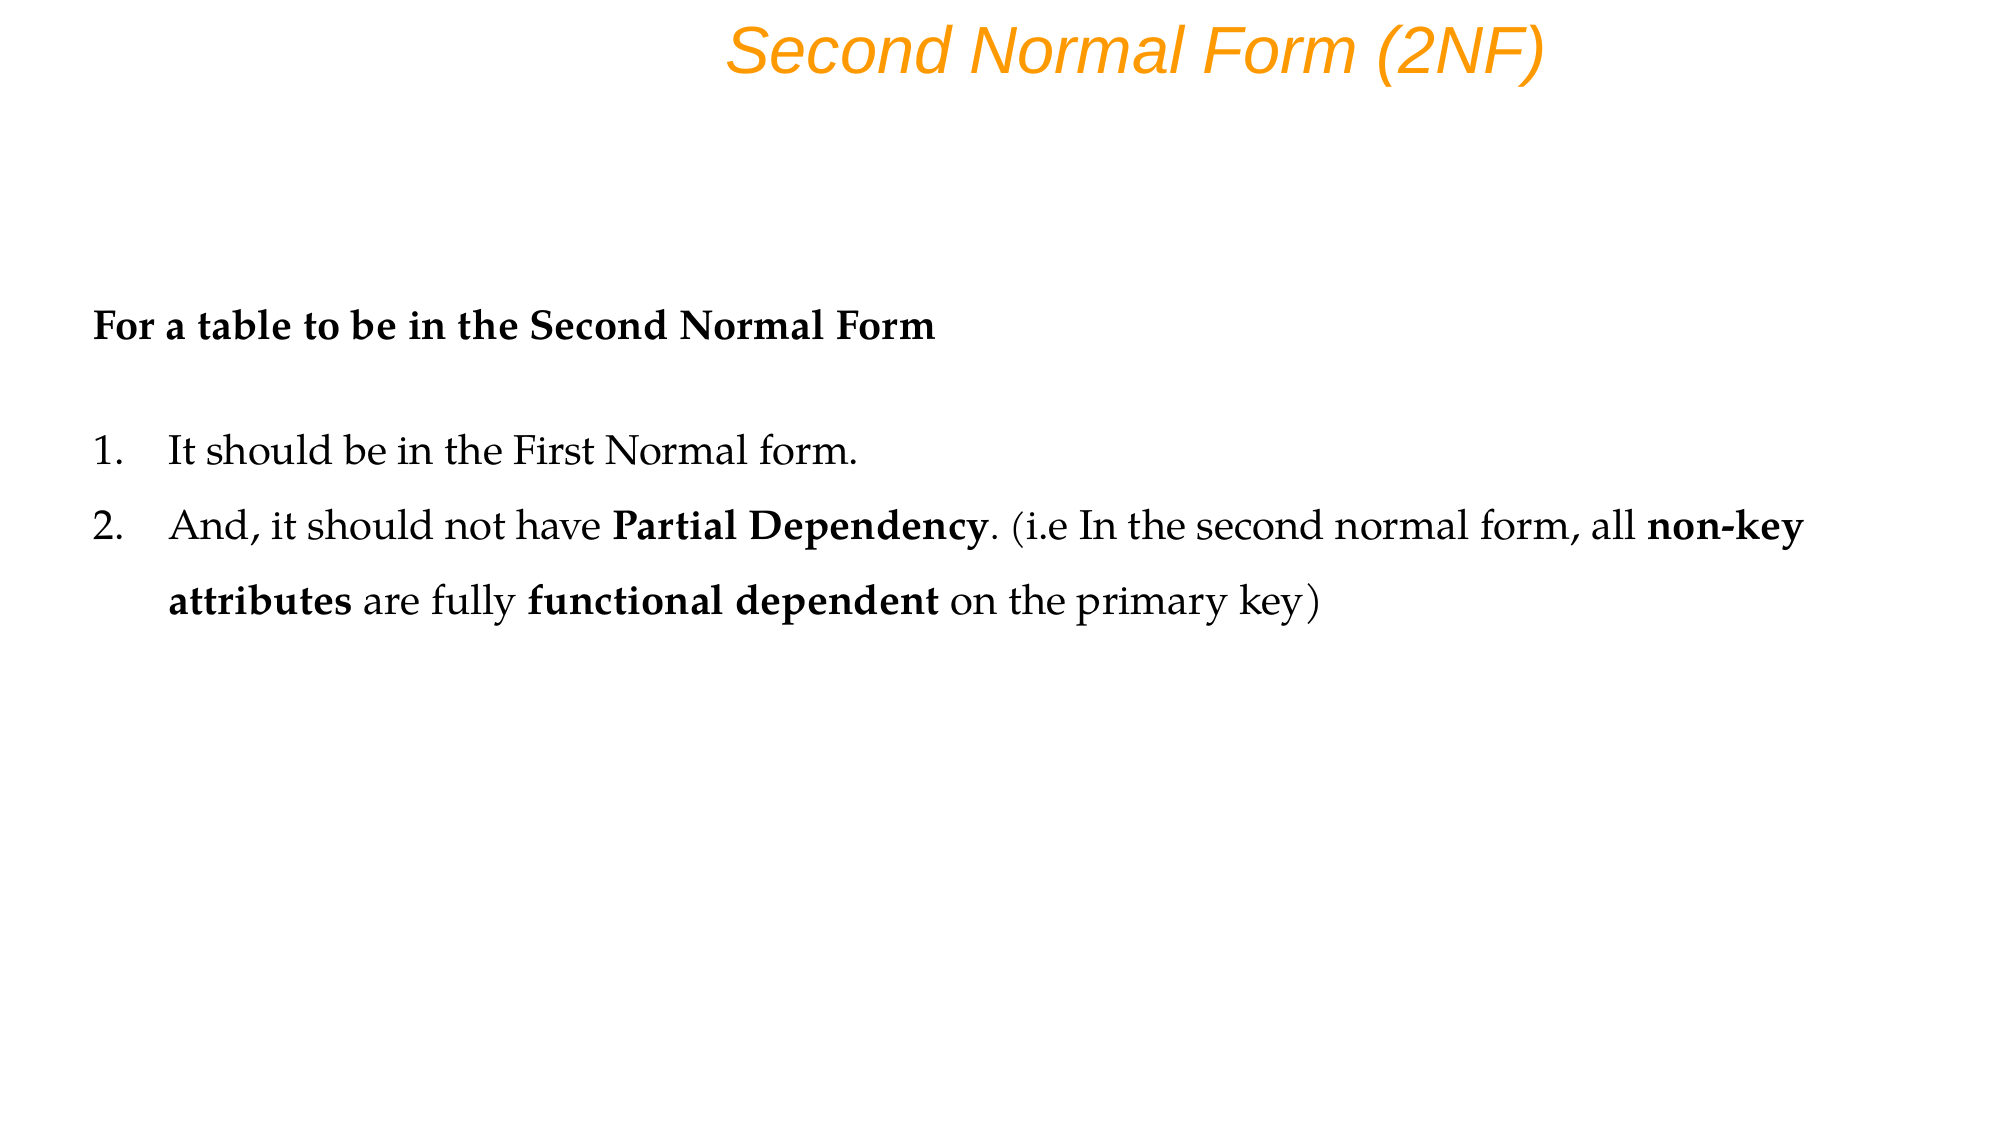

Second Normal Form (2NF)
For a table to be in the Second Normal Form

It should be in the First Normal form.
And, it should not have Partial Dependency. (i.e In the second normal form, all non-key attributes are fully functional dependent on the primary key)